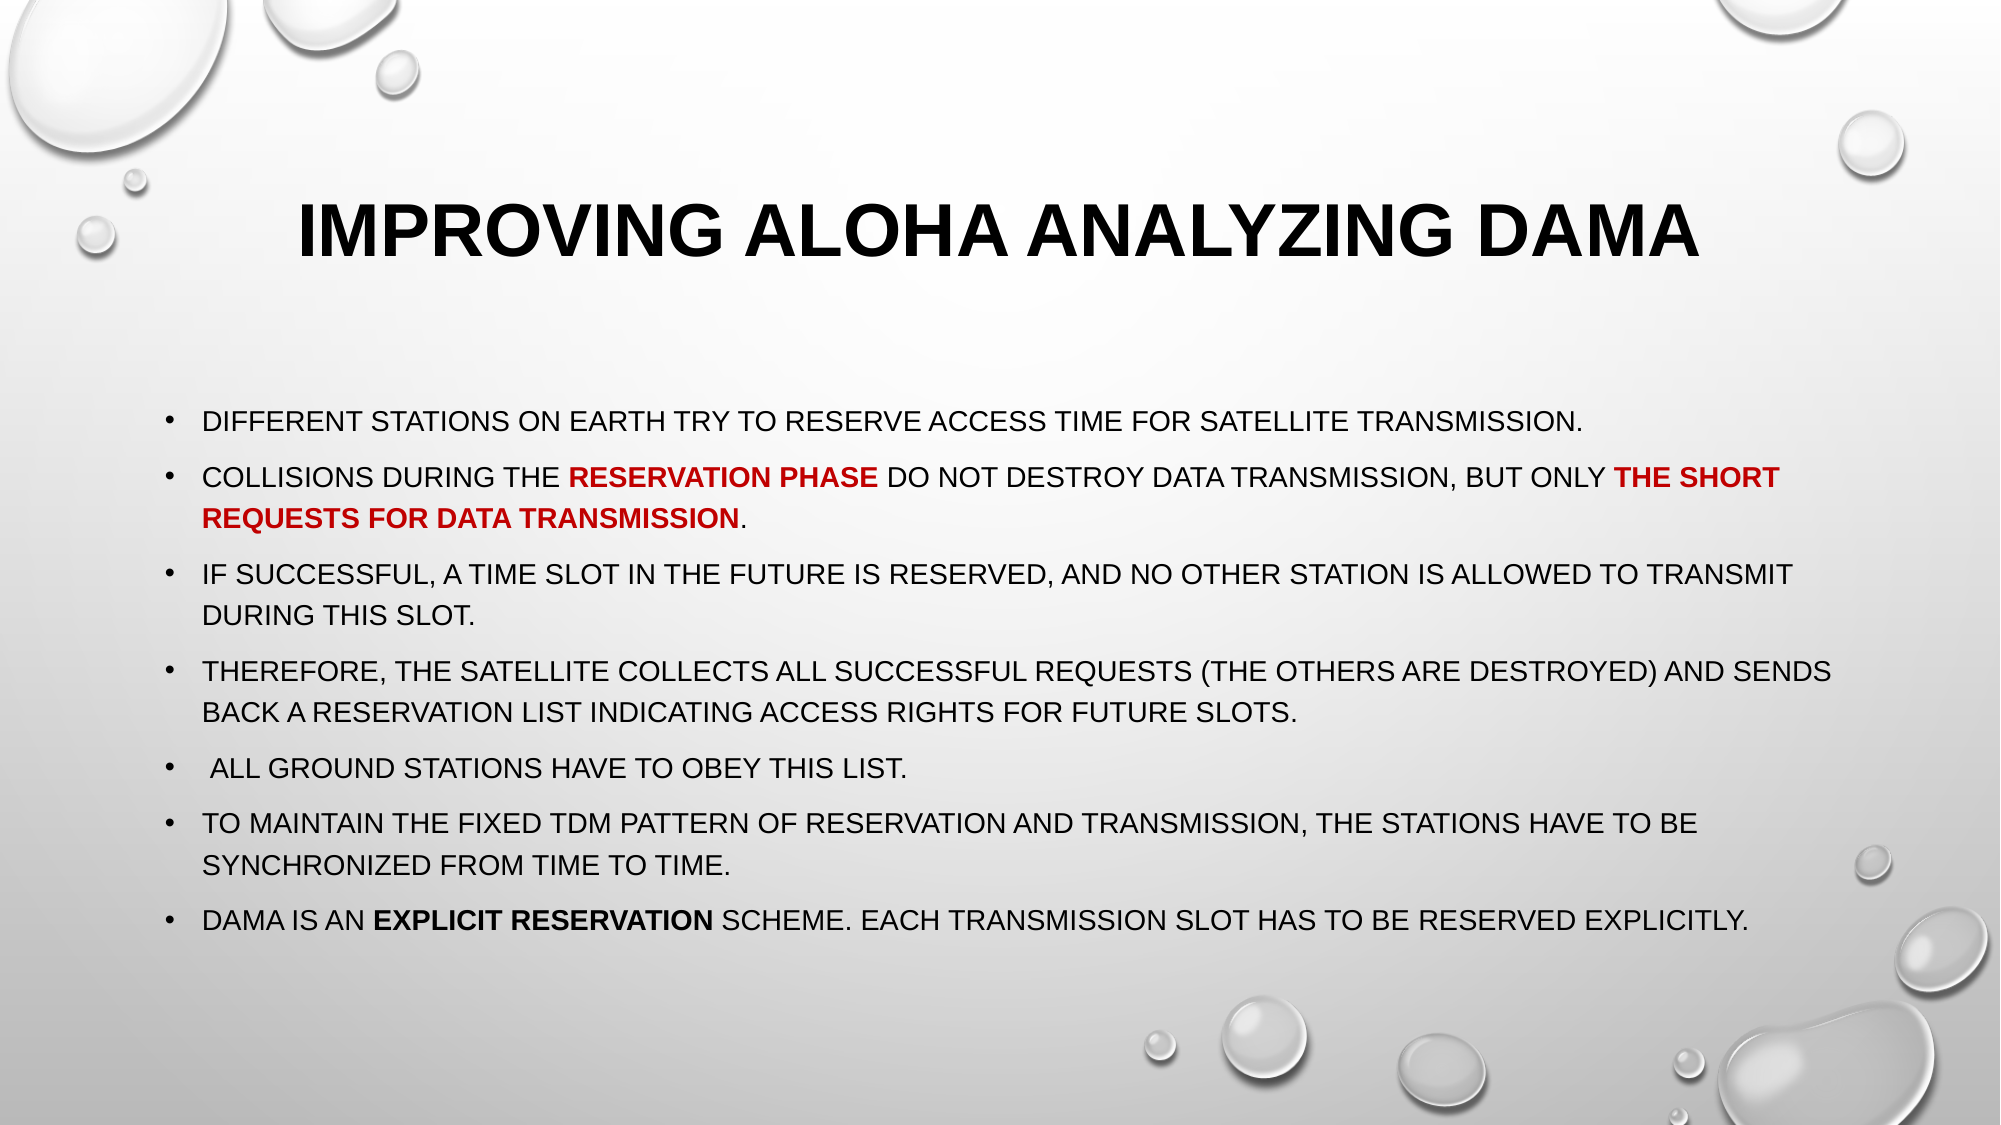

# Improving Aloha Analyzing DAMA
Different stations on earth try to reserve access time for satellite transmission.
Collisions during the reservation phase do not destroy data transmission, but only the short requests for data transmission.
If successful, a time slot in the future is reserved, and no other station is allowed to transmit during this slot.
Therefore, the satellite collects all successful requests (the others are destroyed) and sends back a reservation list indicating access rights for future slots.
 All ground stations have to obey this list.
To maintain the fixed TDM pattern of reservation and transmission, the stations have to be synchronized from time to time.
DAMA is an explicit reservation scheme. Each transmission slot has to be reserved explicitly.